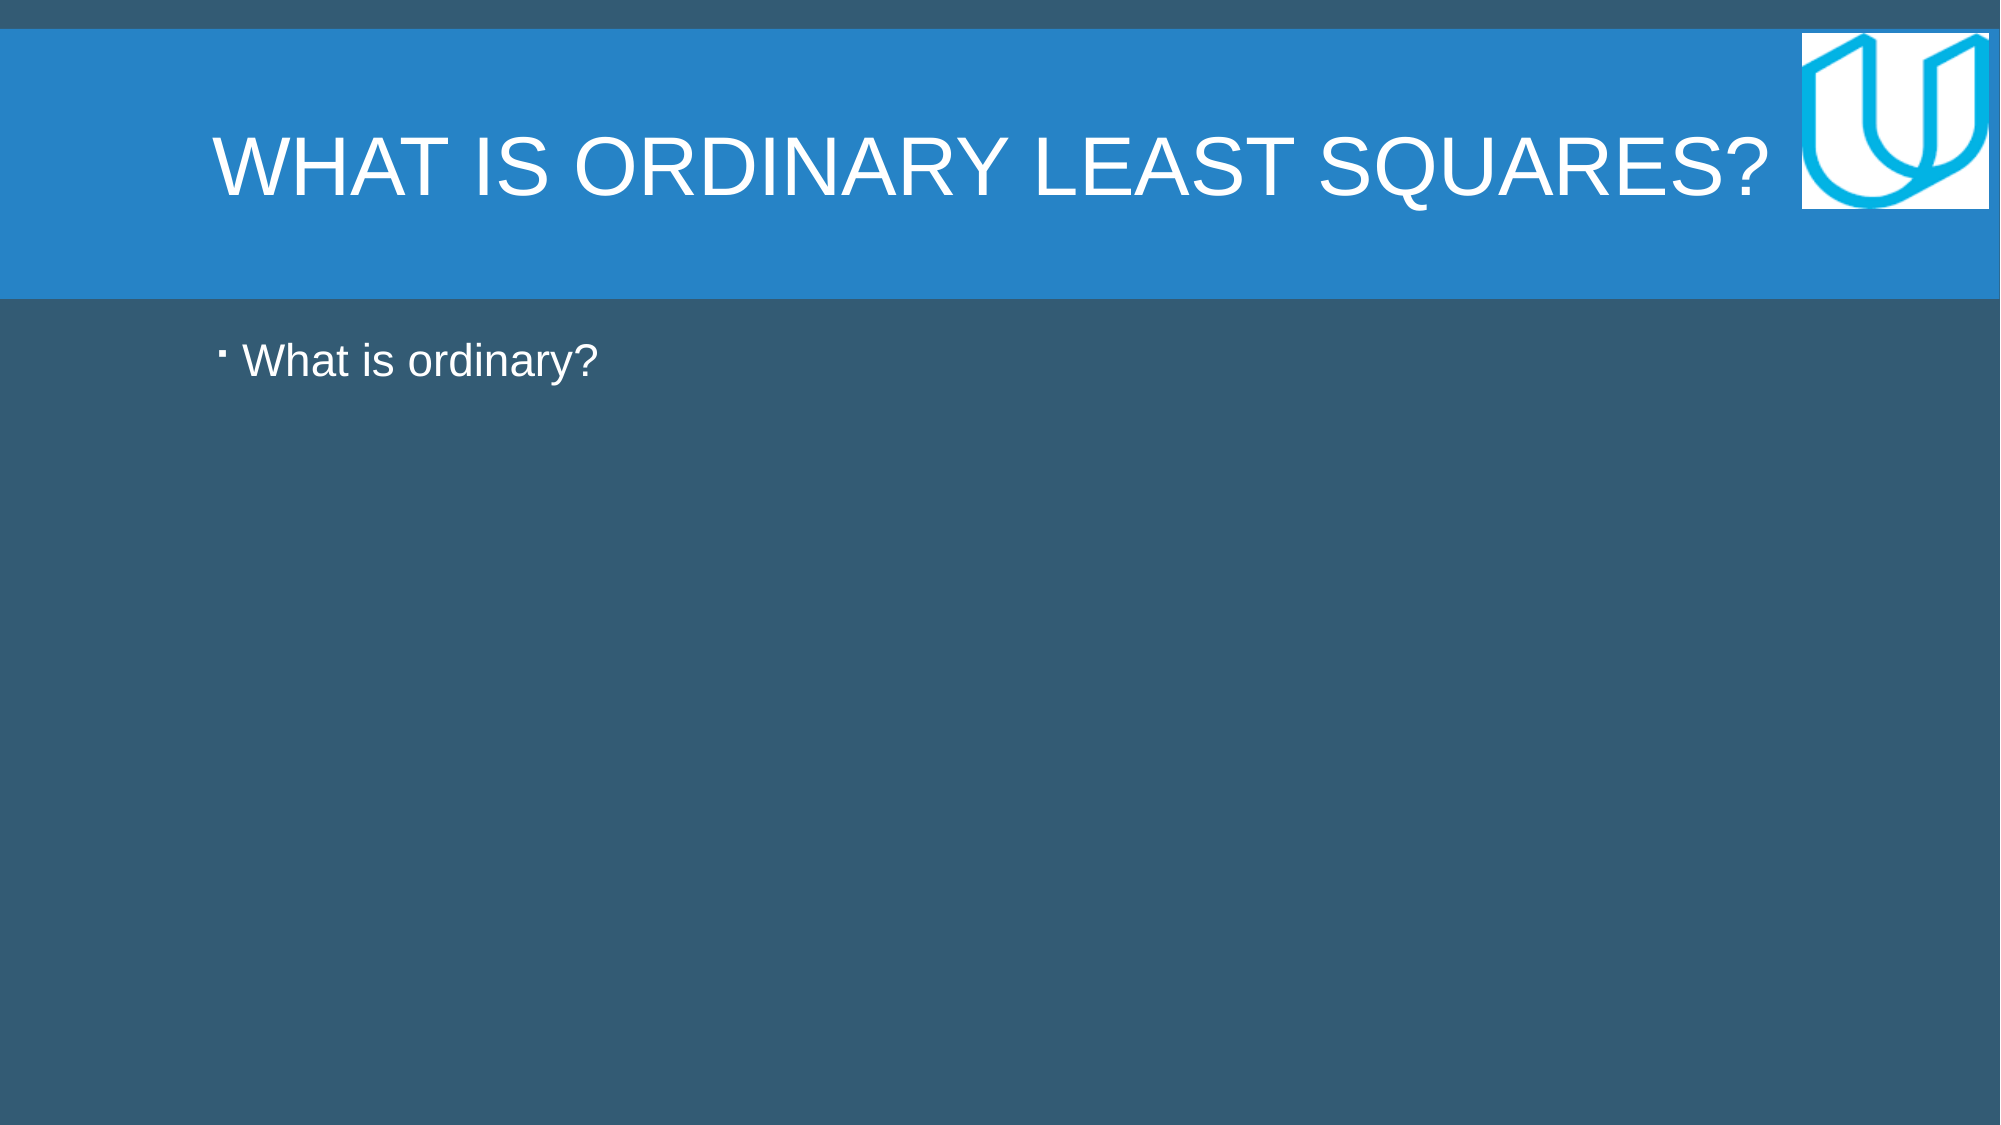

What is ordinary least squares?
What is ordinary?